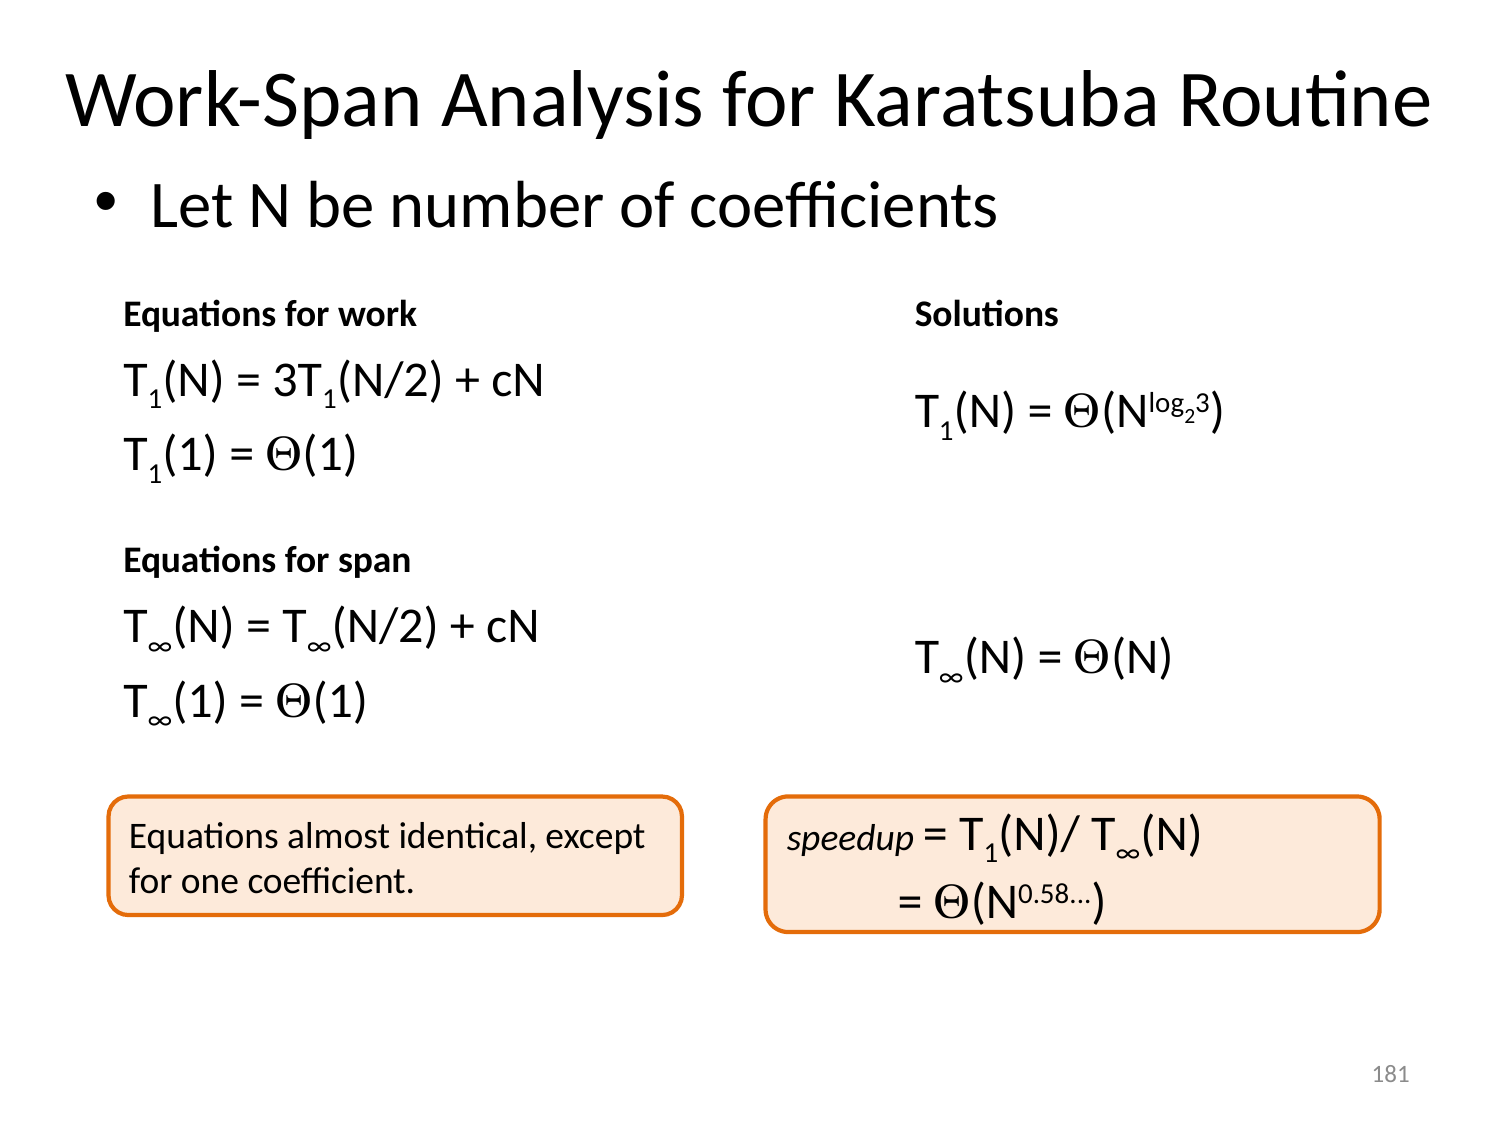

# Work-Span Analysis for Karatsuba Routine
Let N be number of coefficients
Equations for work
T1(N) = 3T1(N/2) + cN
T1(1) = Θ(1)
Solutions
T1(N) = Θ(Nlog23)
T∞(N) = Θ(N)
Equations for span
T∞(N) = T∞(N/2) + cN
T∞(1) = Θ(1)
Equations almost identical, except for one coefficient.
speedup = T1(N)/ T∞(N)
             = Θ(N0.58...)
181